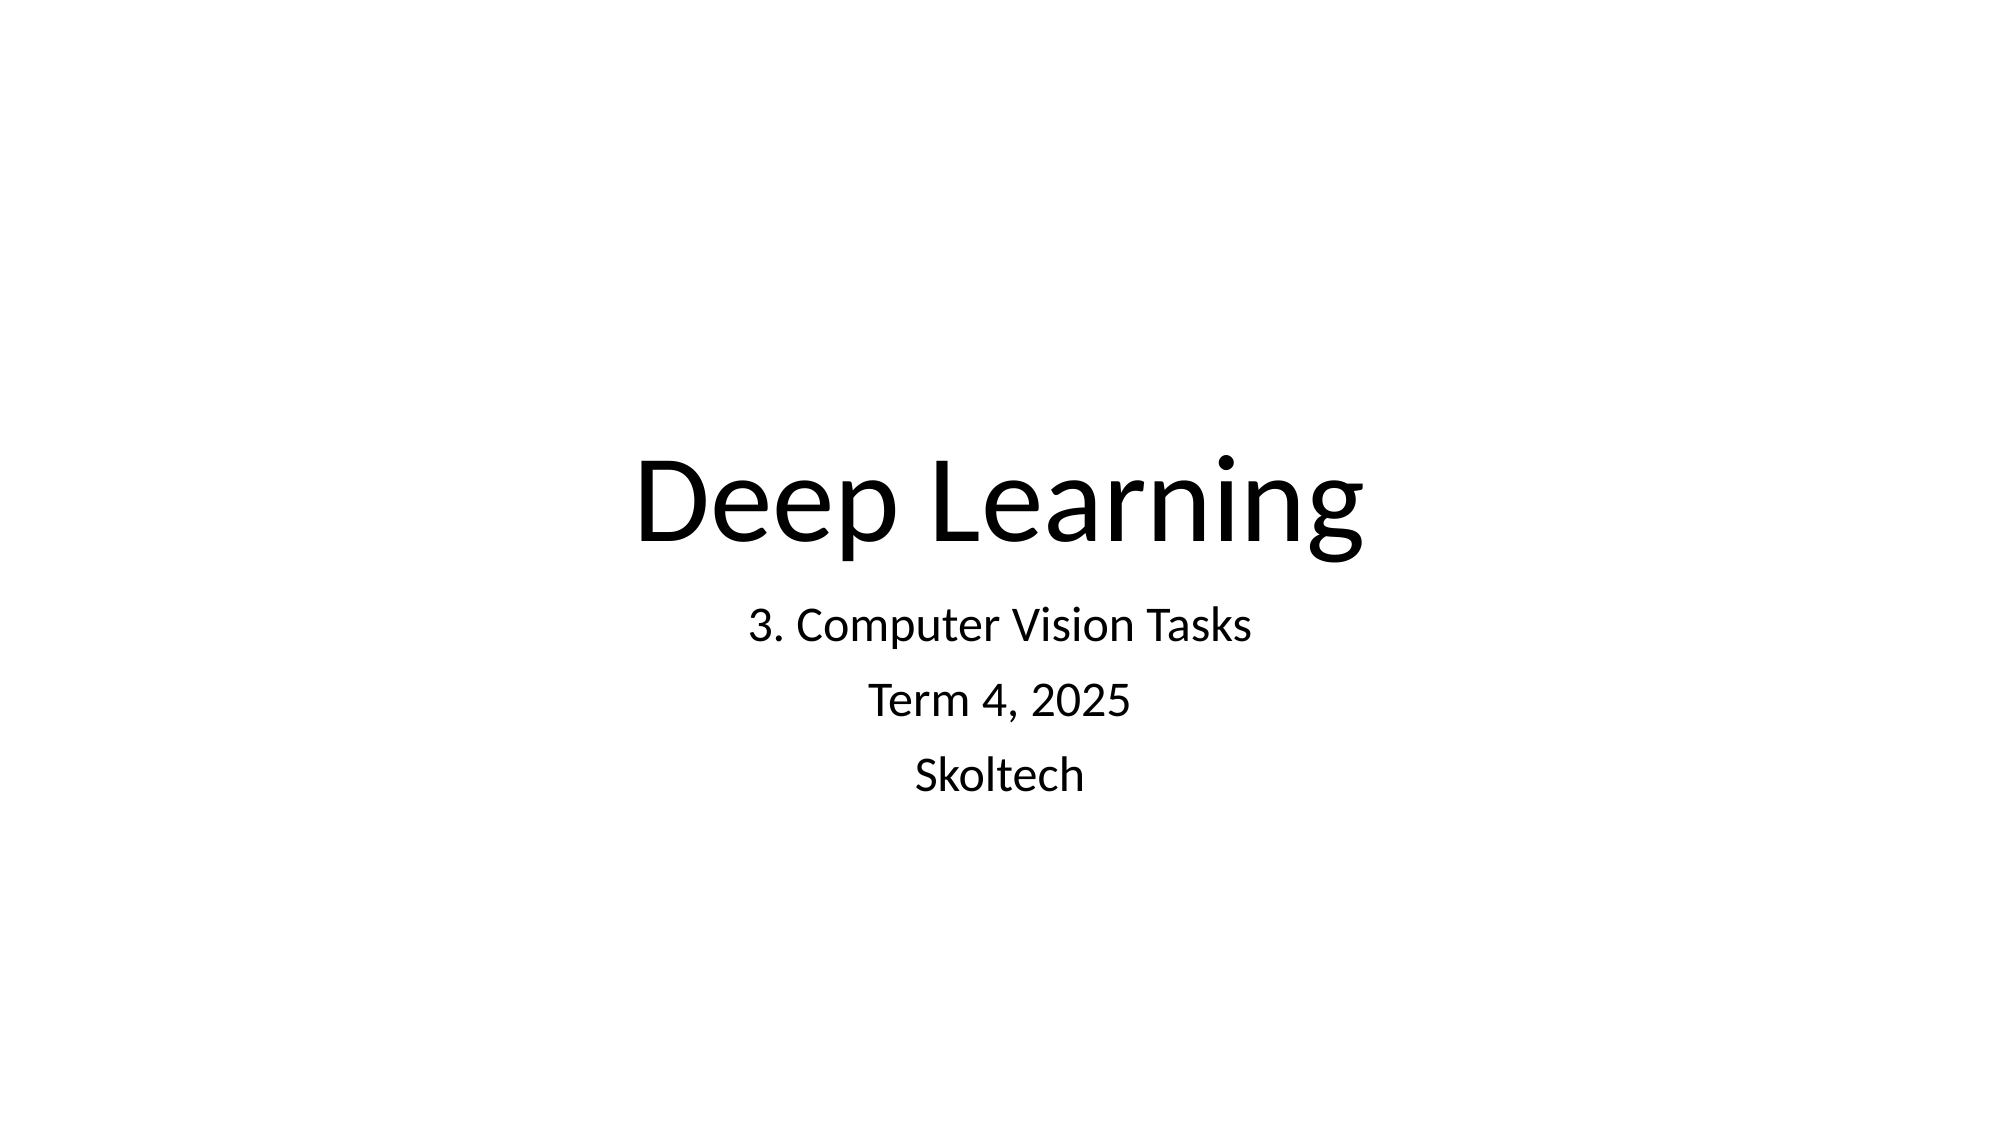

# Deep Learning
3. Computer Vision Tasks
Term 4, 2025
Skoltech